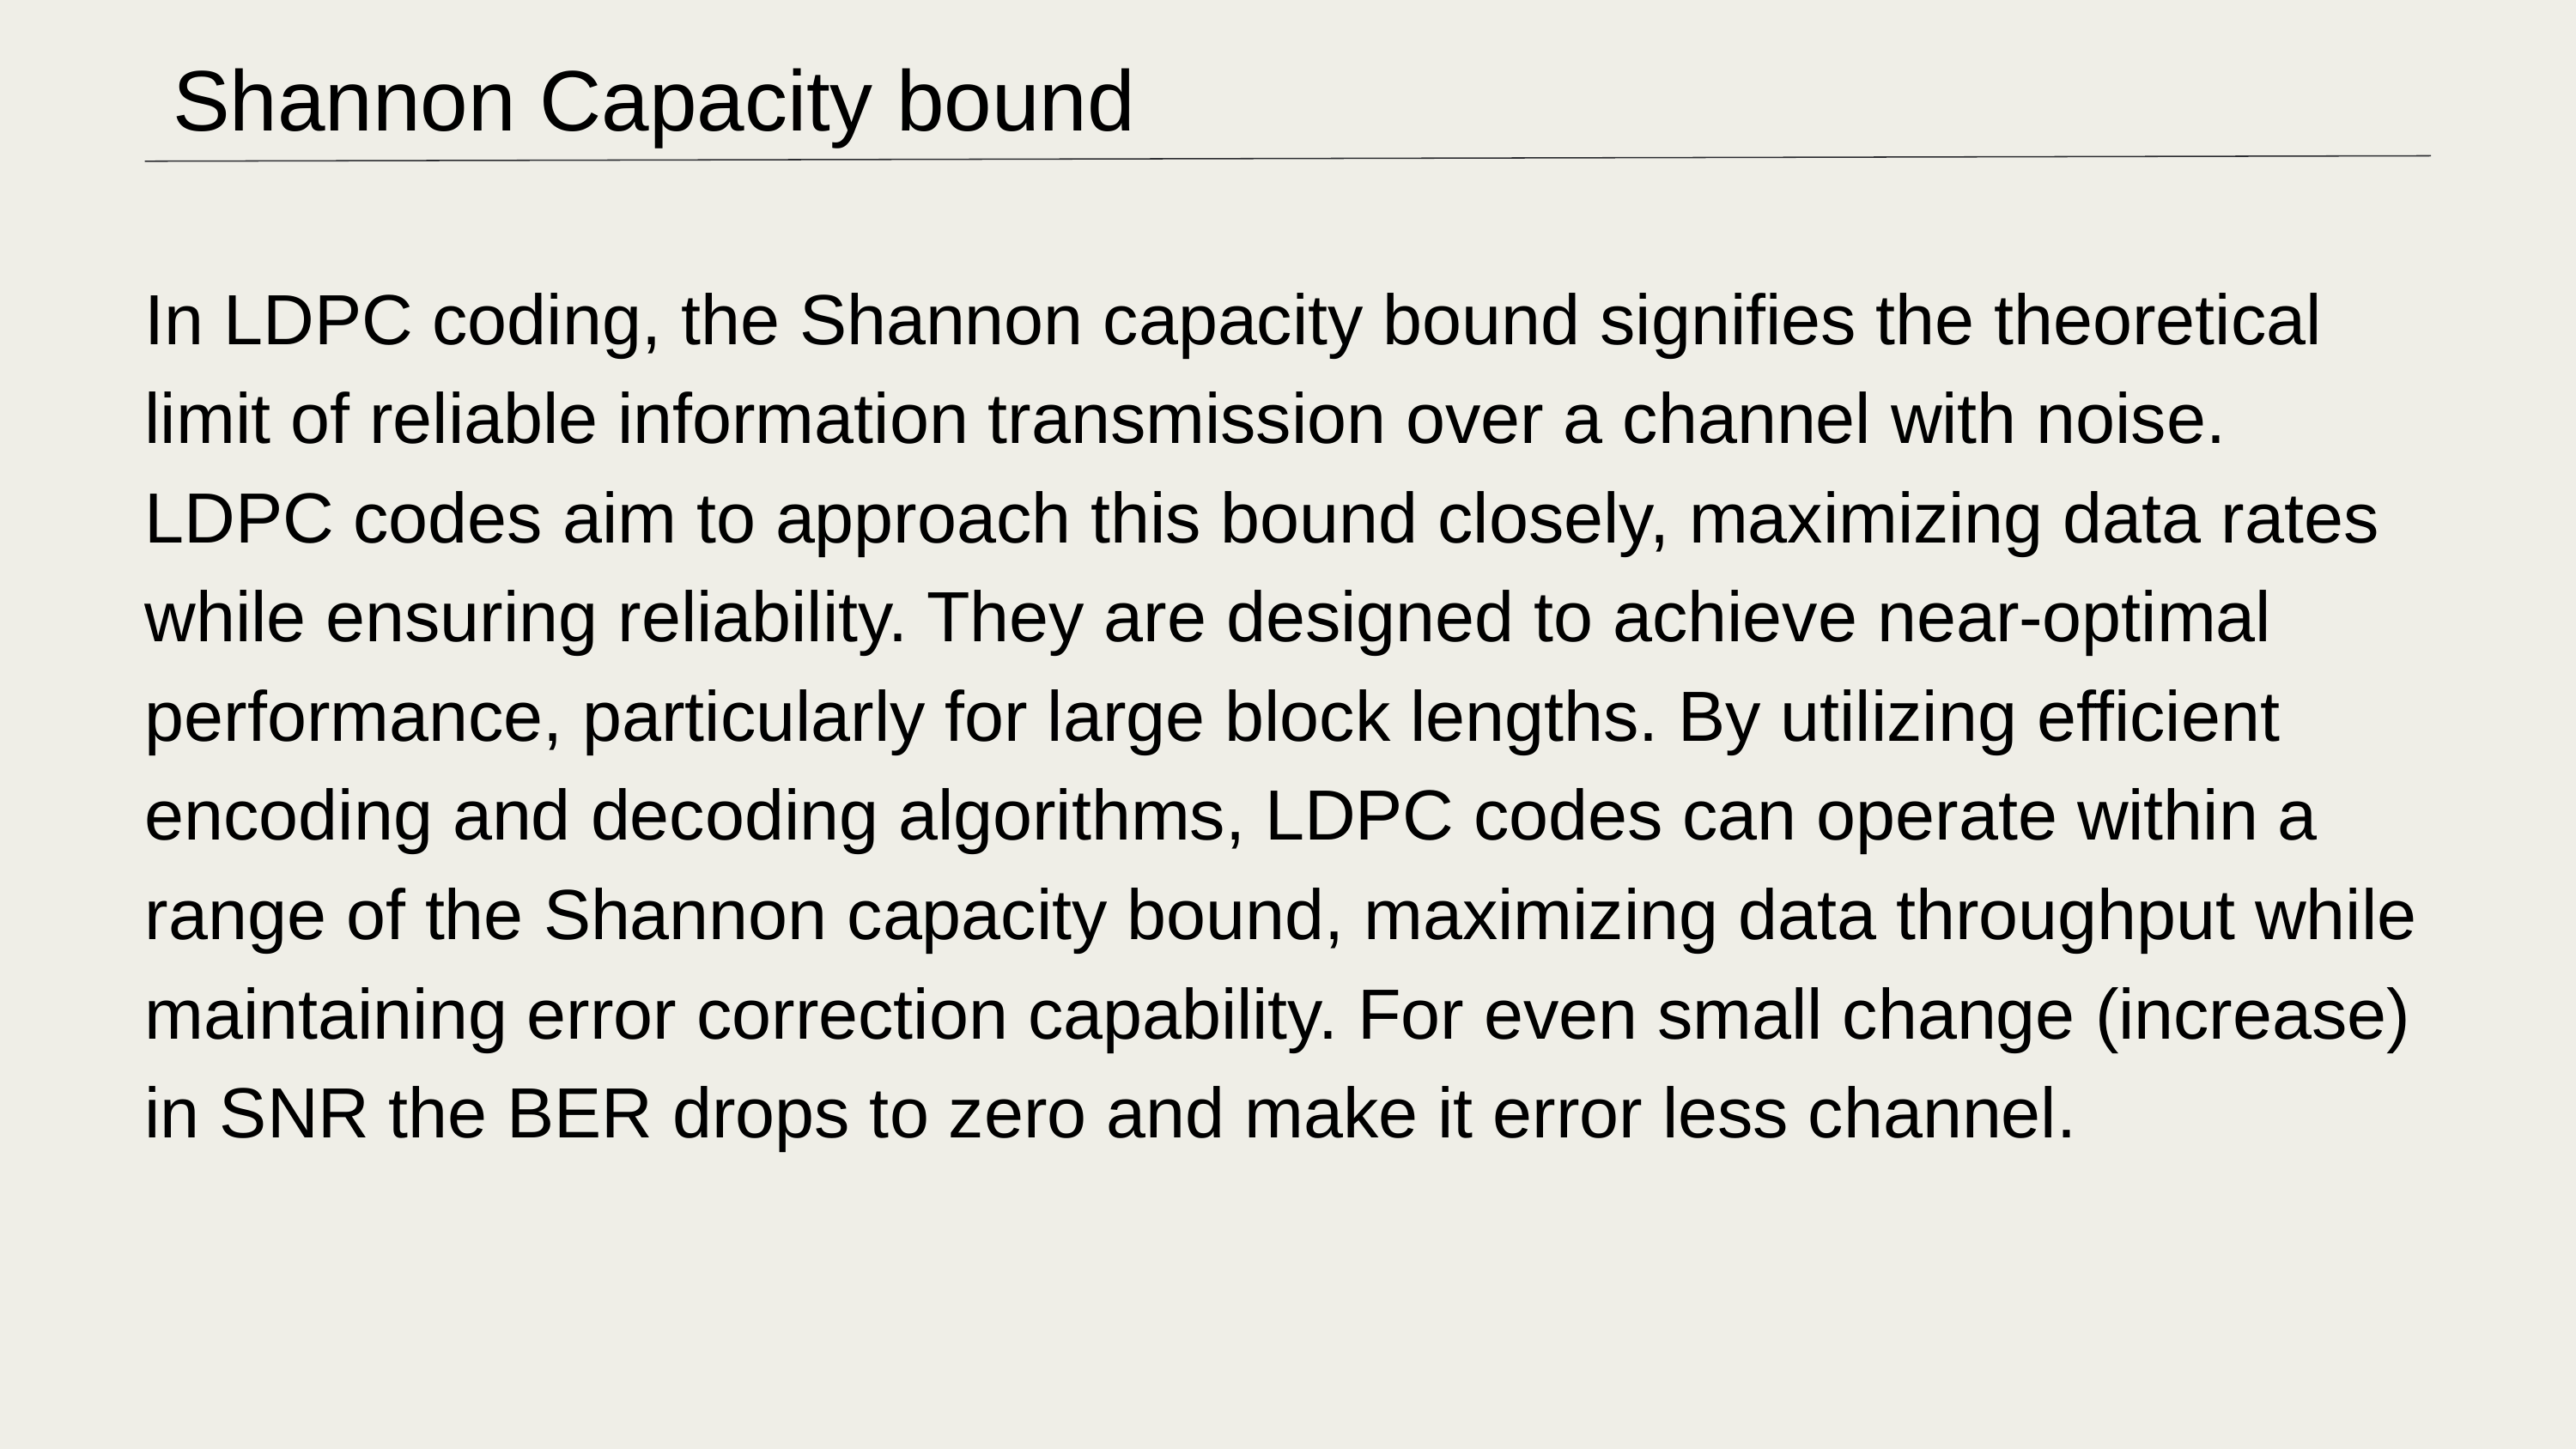

Shannon Capacity bound

In LDPC coding, the Shannon capacity bound signifies the theoretical limit of reliable information transmission over a channel with noise. LDPC codes aim to approach this bound closely, maximizing data rates while ensuring reliability. They are designed to achieve near-optimal performance, particularly for large block lengths. By utilizing efficient encoding and decoding algorithms, LDPC codes can operate within a range of the Shannon capacity bound, maximizing data throughput while maintaining error correction capability. For even small change (increase) in SNR the BER drops to zero and make it error less channel.